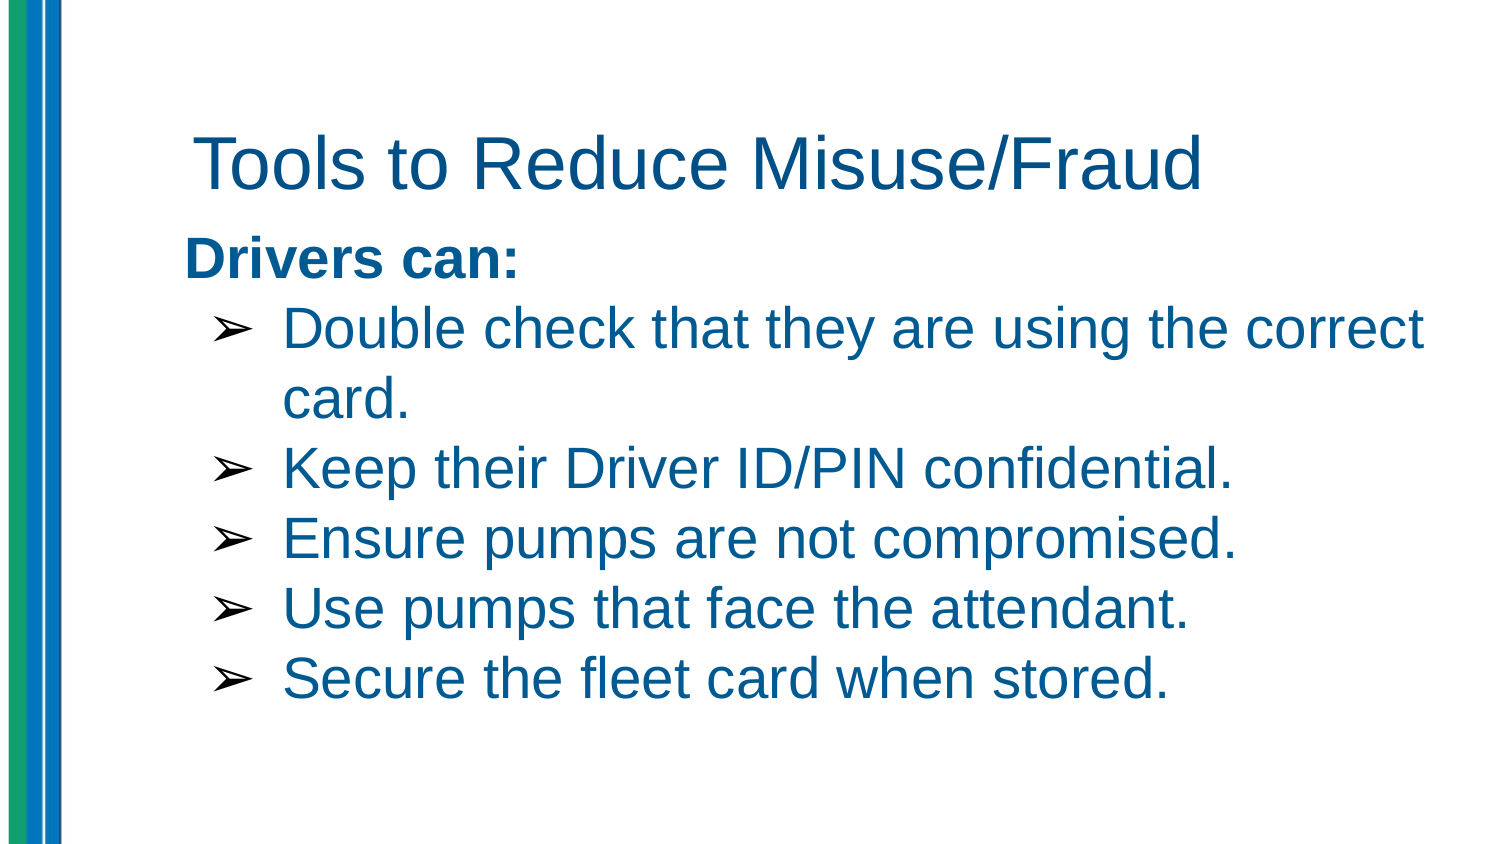

# Tools to Reduce Misuse/Fraud
Drivers can:
Double check that they are using the correct card.
Keep their Driver ID/PIN confidential.
Ensure pumps are not compromised.
Use pumps that face the attendant.
Secure the fleet card when stored.